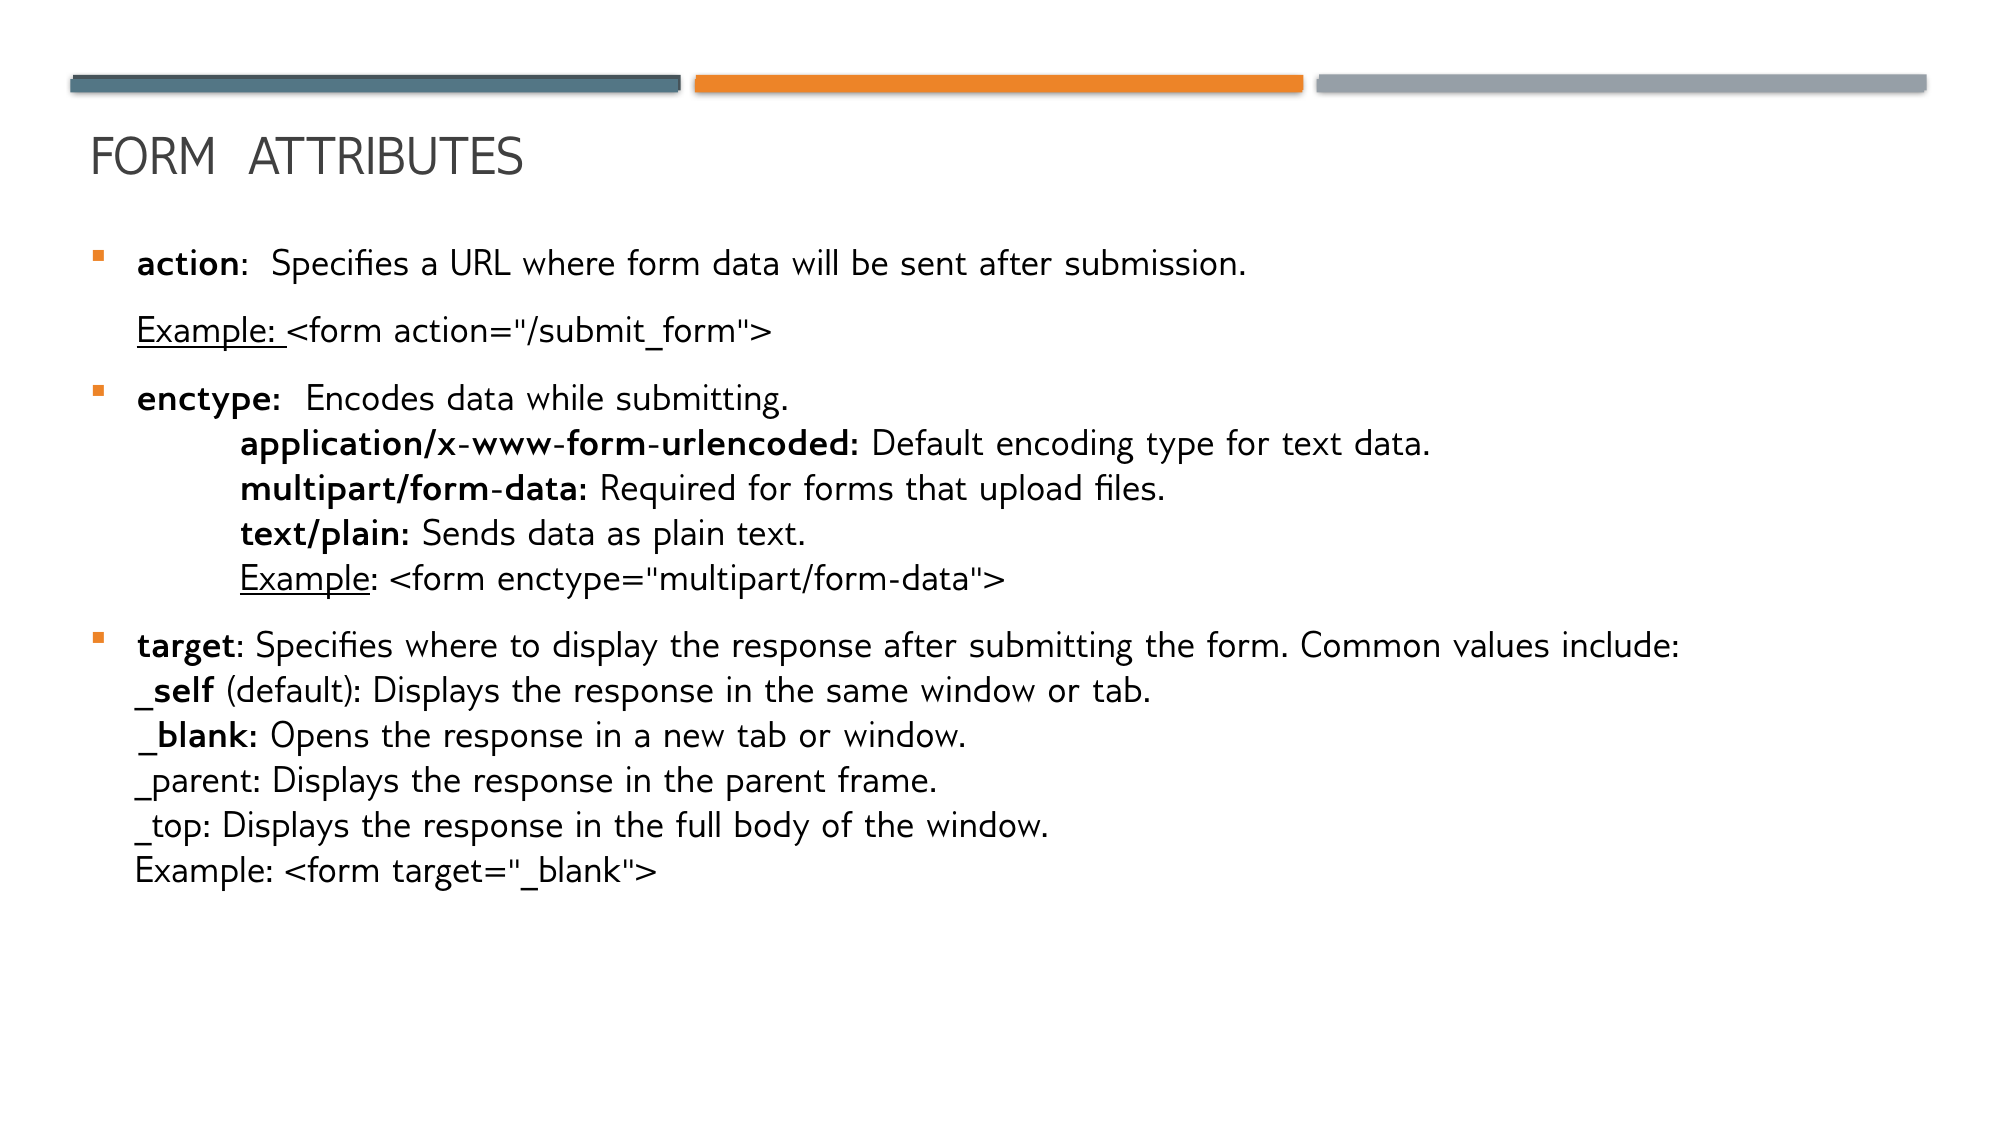

# Form  attributes
action:  Specifies a URL where form data will be sent after submission.
Example: <form action="/submit_form">
enctype:  Encodes data while submitting.
	application/x-www-form-urlencoded: Default encoding type for text data.
	multipart/form-data: Required for forms that upload files.
	text/plain: Sends data as plain text.
	Example: <form enctype="multipart/form-data">
target: Specifies where to display the response after submitting the form. Common values include:
    _self (default): Displays the response in the same window or tab.
    _blank: Opens the response in a new tab or window.
    _parent: Displays the response in the parent frame.
    _top: Displays the response in the full body of the window.
    Example: <form target="_blank">